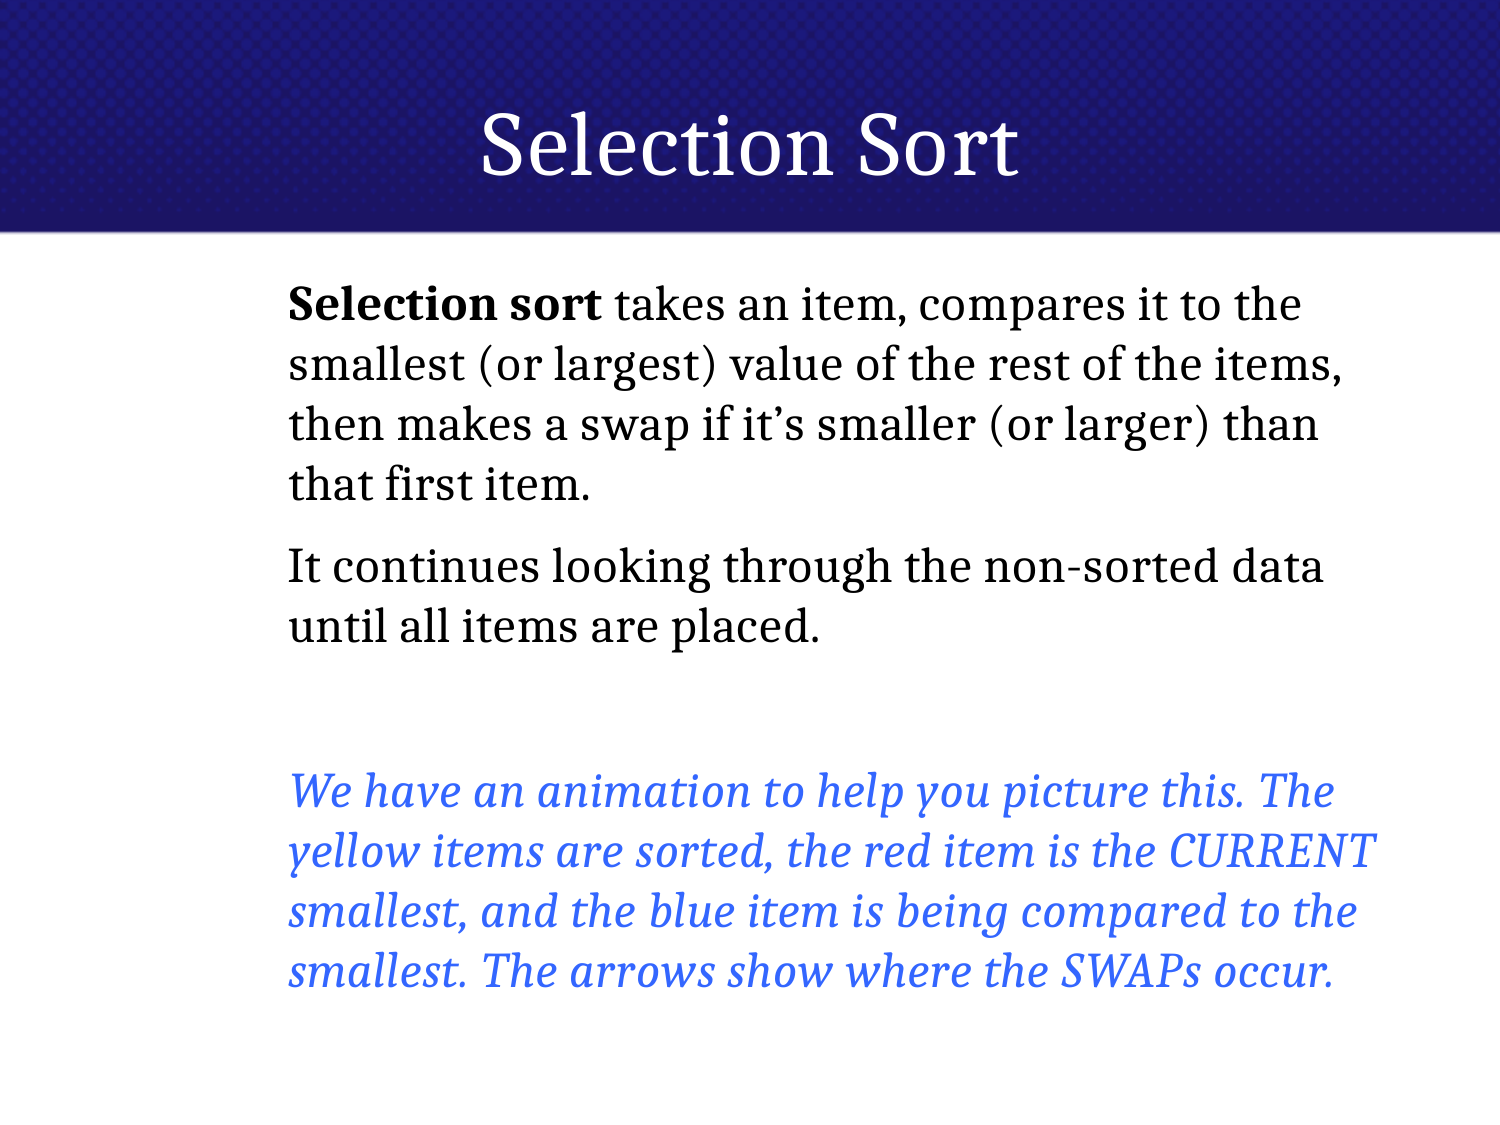

# Selection Sort
Selection sort takes an item, compares it to the smallest (or largest) value of the rest of the items, then makes a swap if it’s smaller (or larger) than that first item.
It continues looking through the non-sorted data until all items are placed.

We have an animation to help you picture this. The yellow items are sorted, the red item is the CURRENT smallest, and the blue item is being compared to the smallest. The arrows show where the SWAPs occur.